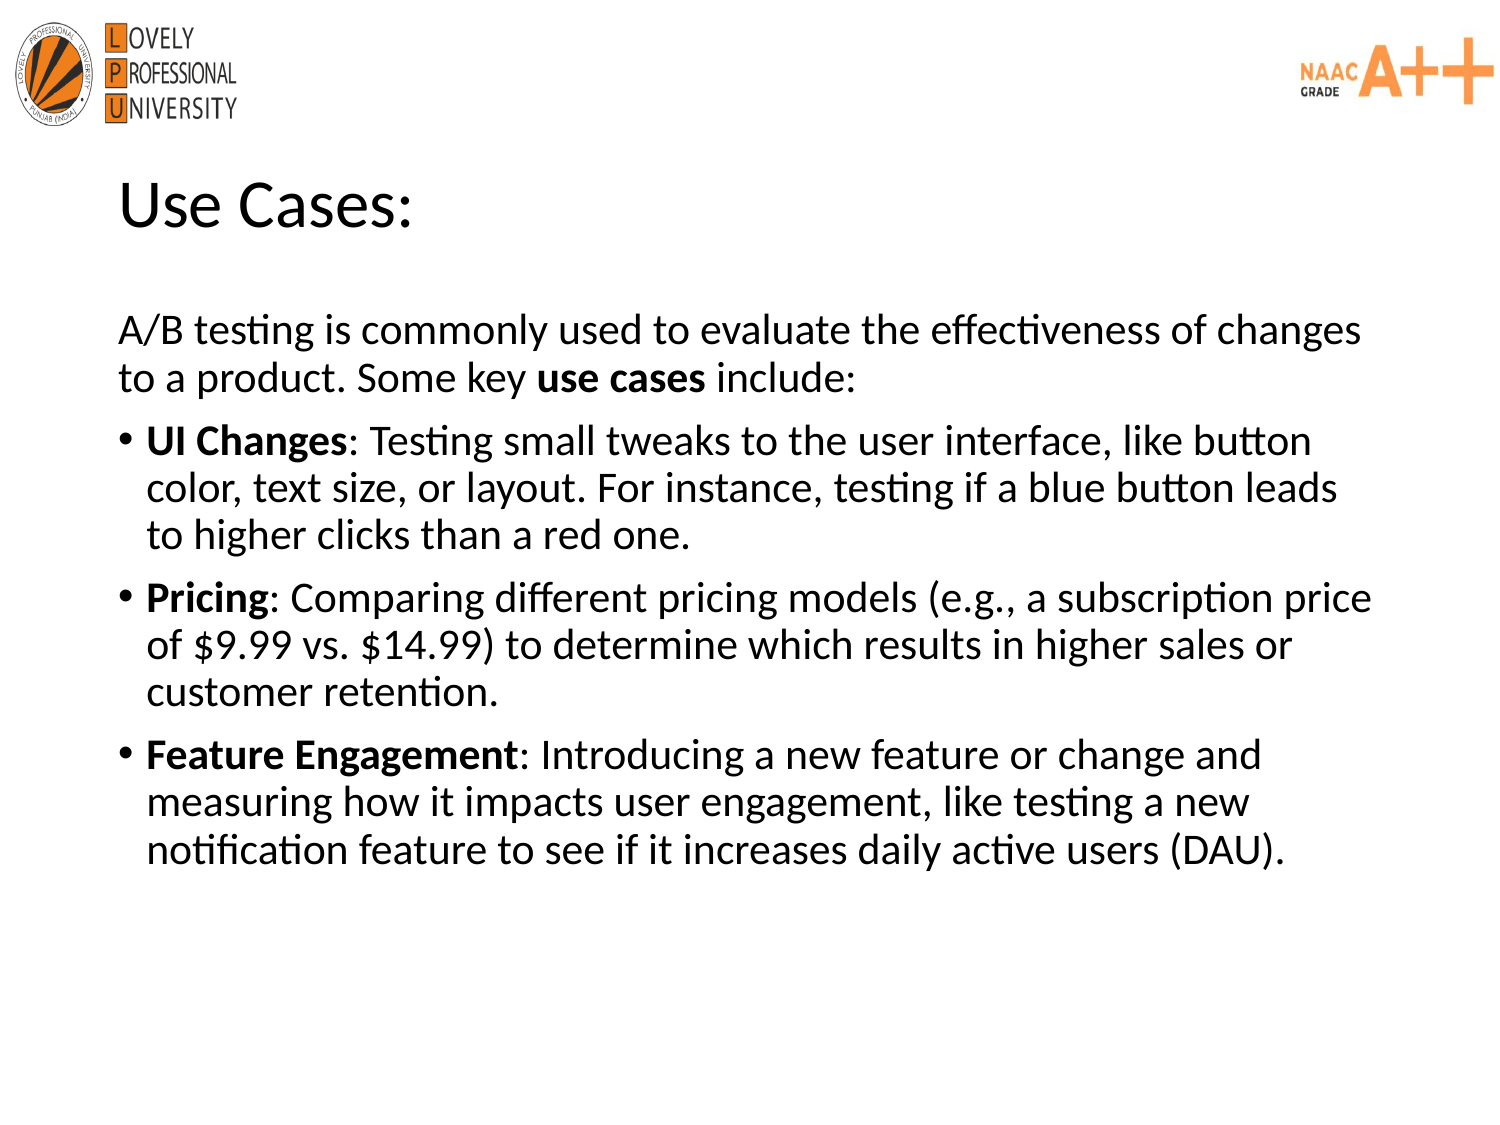

# Use Cases:
A/B testing is commonly used to evaluate the effectiveness of changes to a product. Some key use cases include:
UI Changes: Testing small tweaks to the user interface, like button color, text size, or layout. For instance, testing if a blue button leads to higher clicks than a red one.
Pricing: Comparing different pricing models (e.g., a subscription price of $9.99 vs. $14.99) to determine which results in higher sales or customer retention.
Feature Engagement: Introducing a new feature or change and measuring how it impacts user engagement, like testing a new notification feature to see if it increases daily active users (DAU).